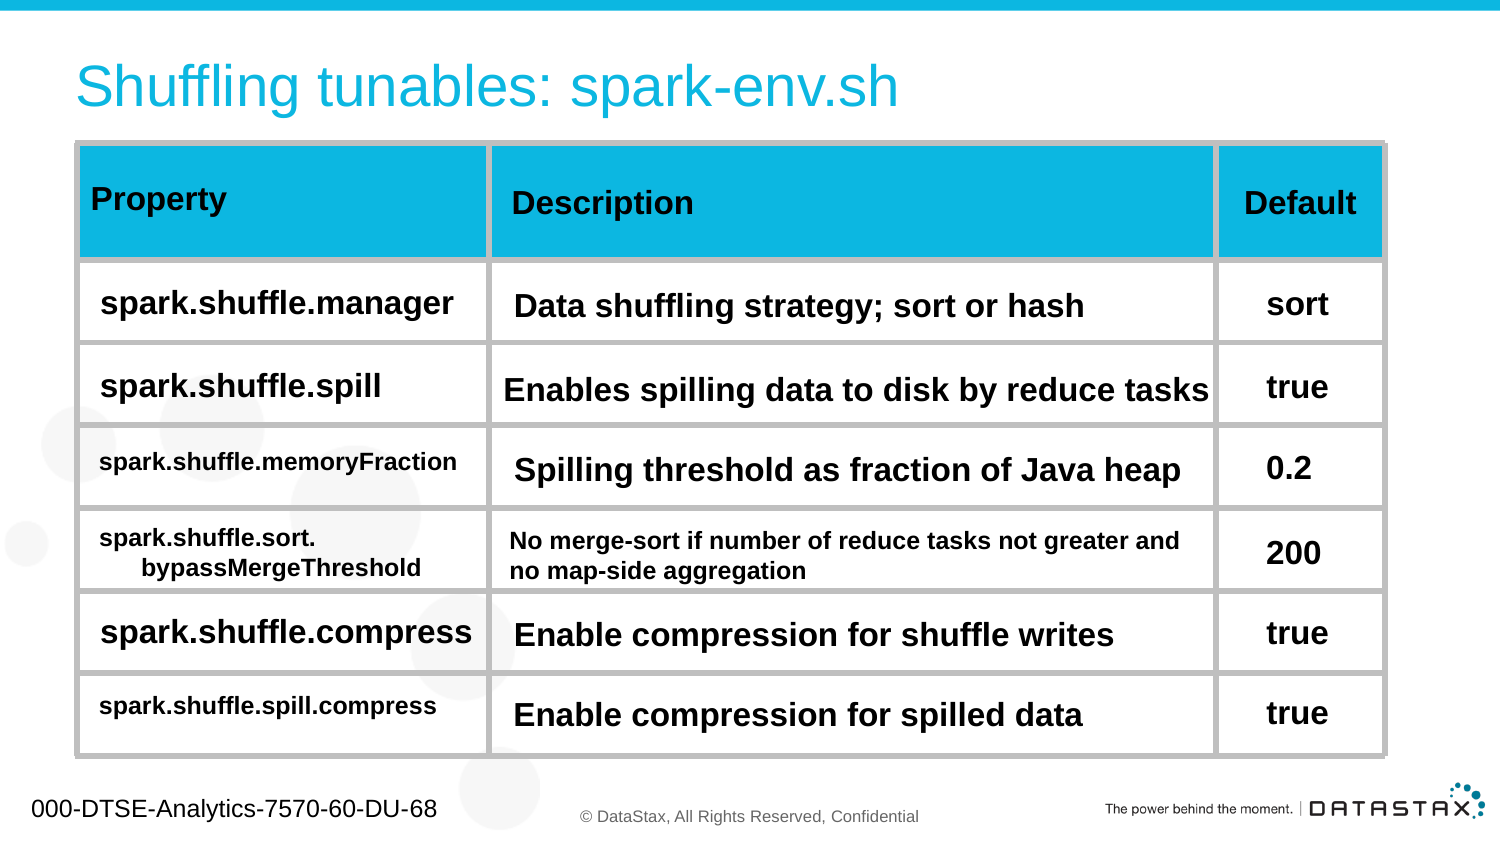

# Shuffling tunables: spark-env.sh

Property
Description
Default
spark.shuffle.manager
sort
Data shuffling strategy; sort or hash
spark.shuffle.spill
true
Enables spilling data to disk by reduce tasks
spark.shuffle.memoryFraction
0.2
Spilling threshold as fraction of Java heap
spark.shuffle.sort.
      bypassMergeThreshold
No merge-sort if number of reduce tasks not greater and no map-side aggregation
200
spark.shuffle.compress
true
Enable compression for shuffle writes
spark.shuffle.spill.compress
true
Enable compression for spilled data
000-DTSE-Analytics-7570-60-DU-68